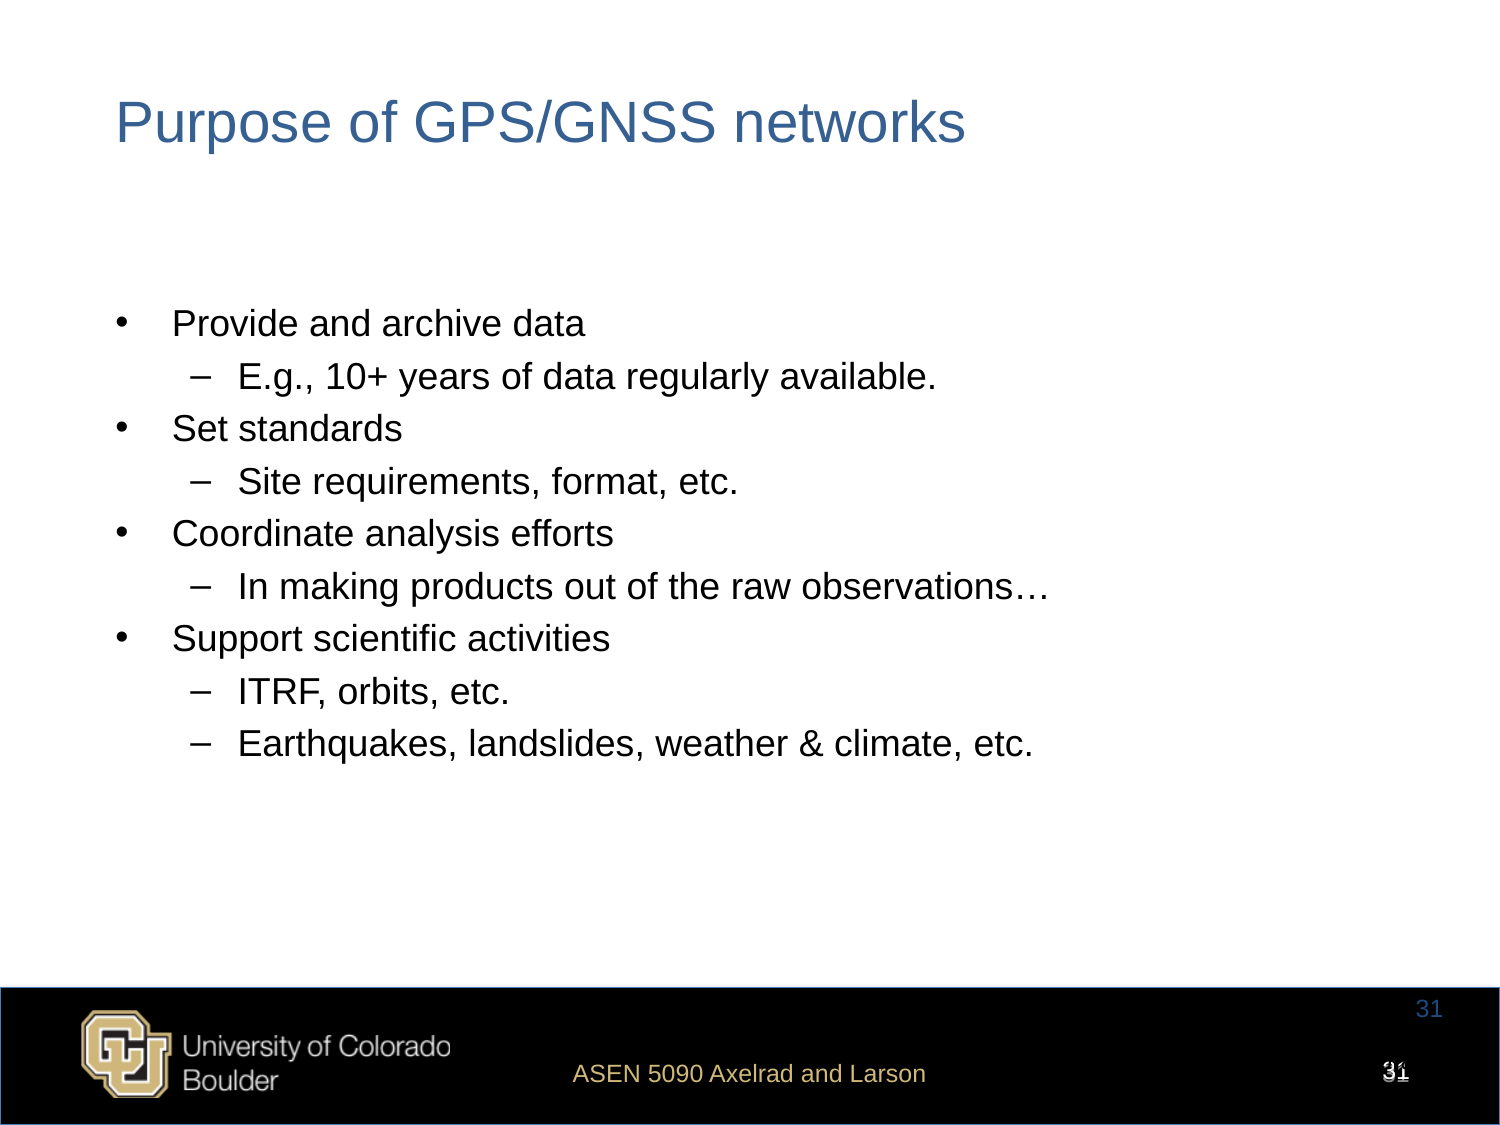

# Purpose of GPS/GNSS networks
Provide and archive data
E.g., 10+ years of data regularly available.
Set standards
Site requirements, format, etc.
Coordinate analysis efforts
In making products out of the raw observations…
Support scientific activities
ITRF, orbits, etc.
Earthquakes, landslides, weather & climate, etc.
31
Courtesy F. Nievinski, University of Colorado
ASEN 5090 Axelrad and Larson
31
31